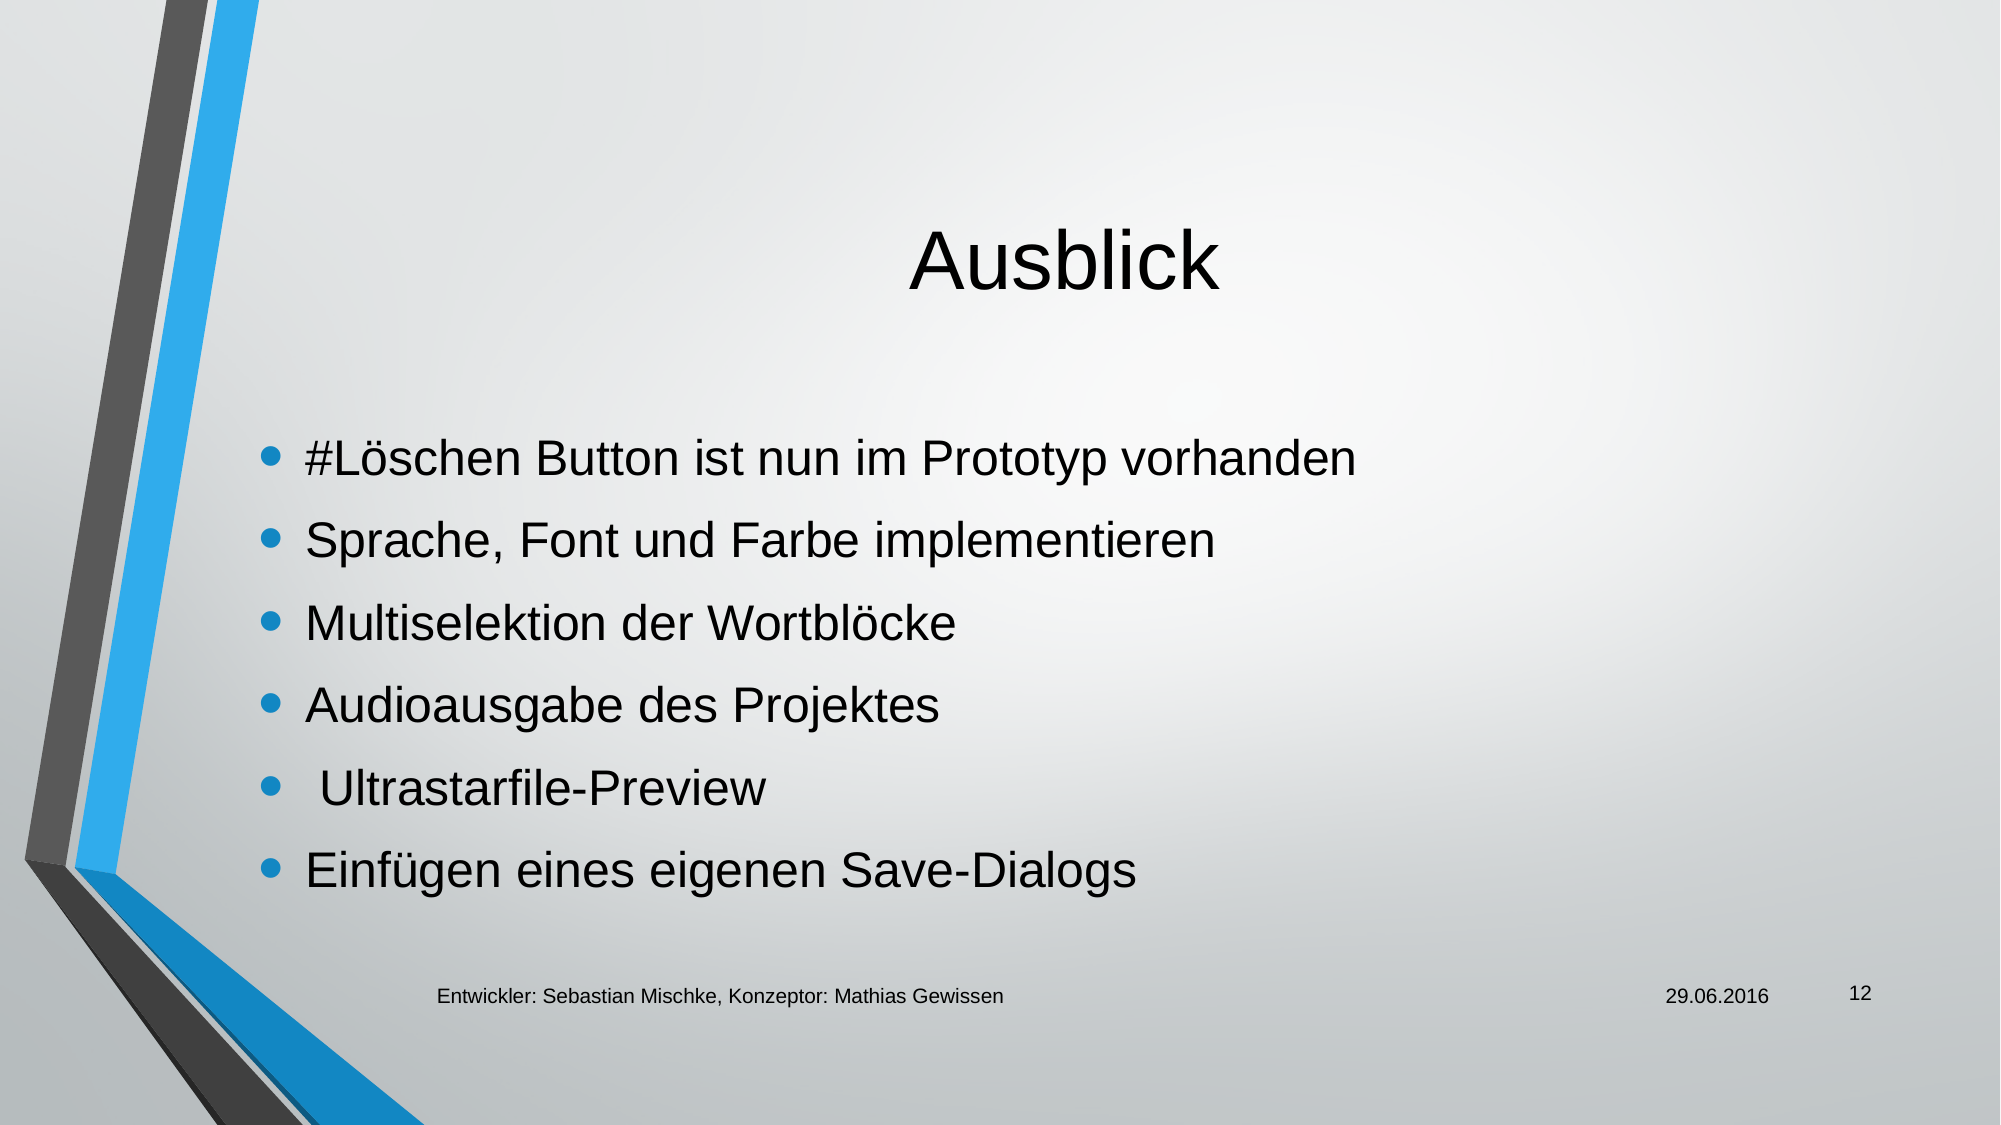

# Ausblick
#Löschen Button ist nun im Prototyp vorhanden
Sprache, Font und Farbe implementieren
Multiselektion der Wortblöcke
Audioausgabe des Projektes
 Ultrastarfile-Preview
Einfügen eines eigenen Save-Dialogs
12
Entwickler: Sebastian Mischke, Konzeptor: Mathias Gewissen
29.06.2016